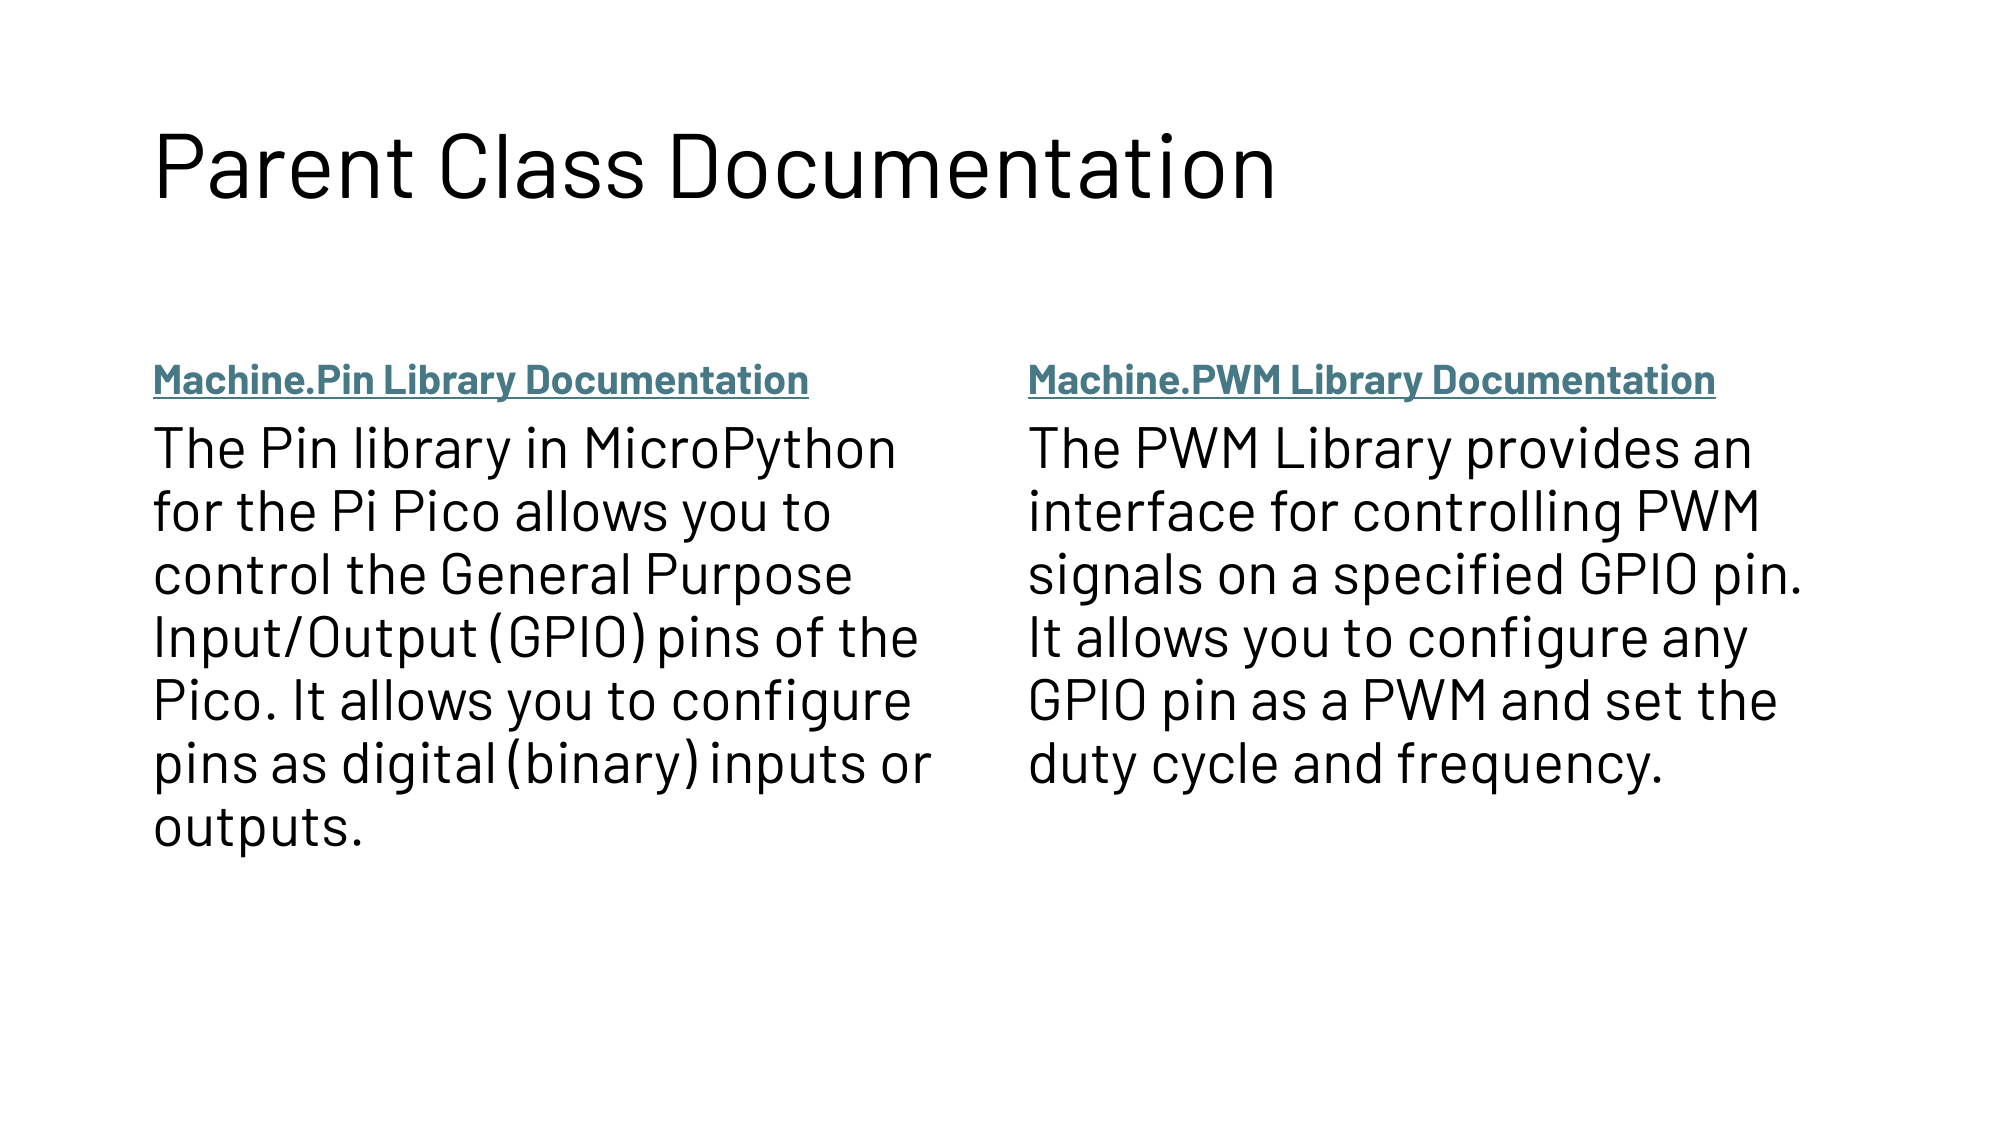

# Parent Class Documentation
Machine.Pin Library Documentation
Machine.PWM Library Documentation
The Pin library in MicroPython for the Pi Pico allows you to control the General Purpose Input/Output (GPIO) pins of the Pico. It allows you to configure pins as digital (binary) inputs or outputs.

The PWM Library provides an interface for controlling PWM signals on a specified GPIO pin. It allows you to configure any GPIO pin as a PWM and set the duty cycle and frequency.